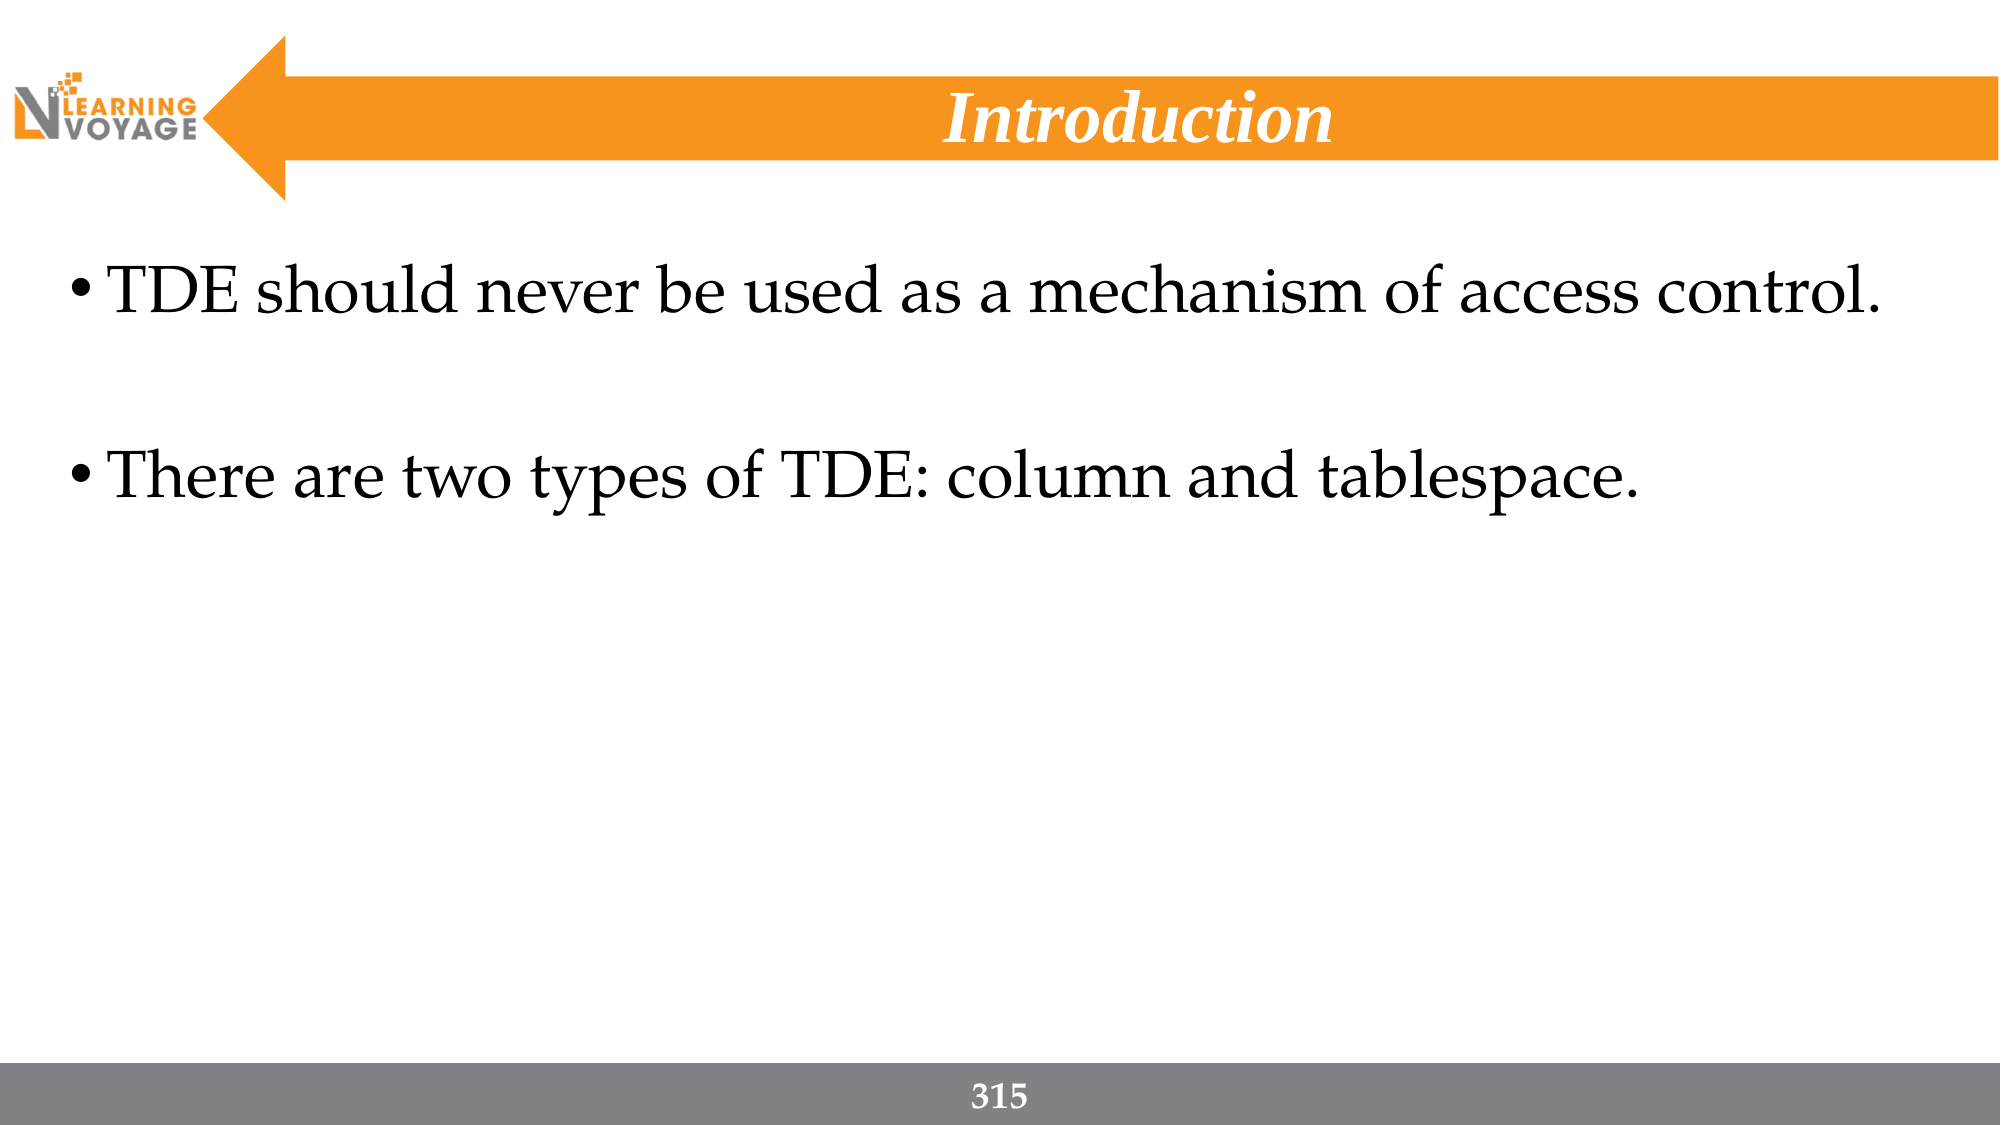

# Introduction
TDE should never be used as a mechanism of access control.

There are two types of TDE: column and tablespace.
315